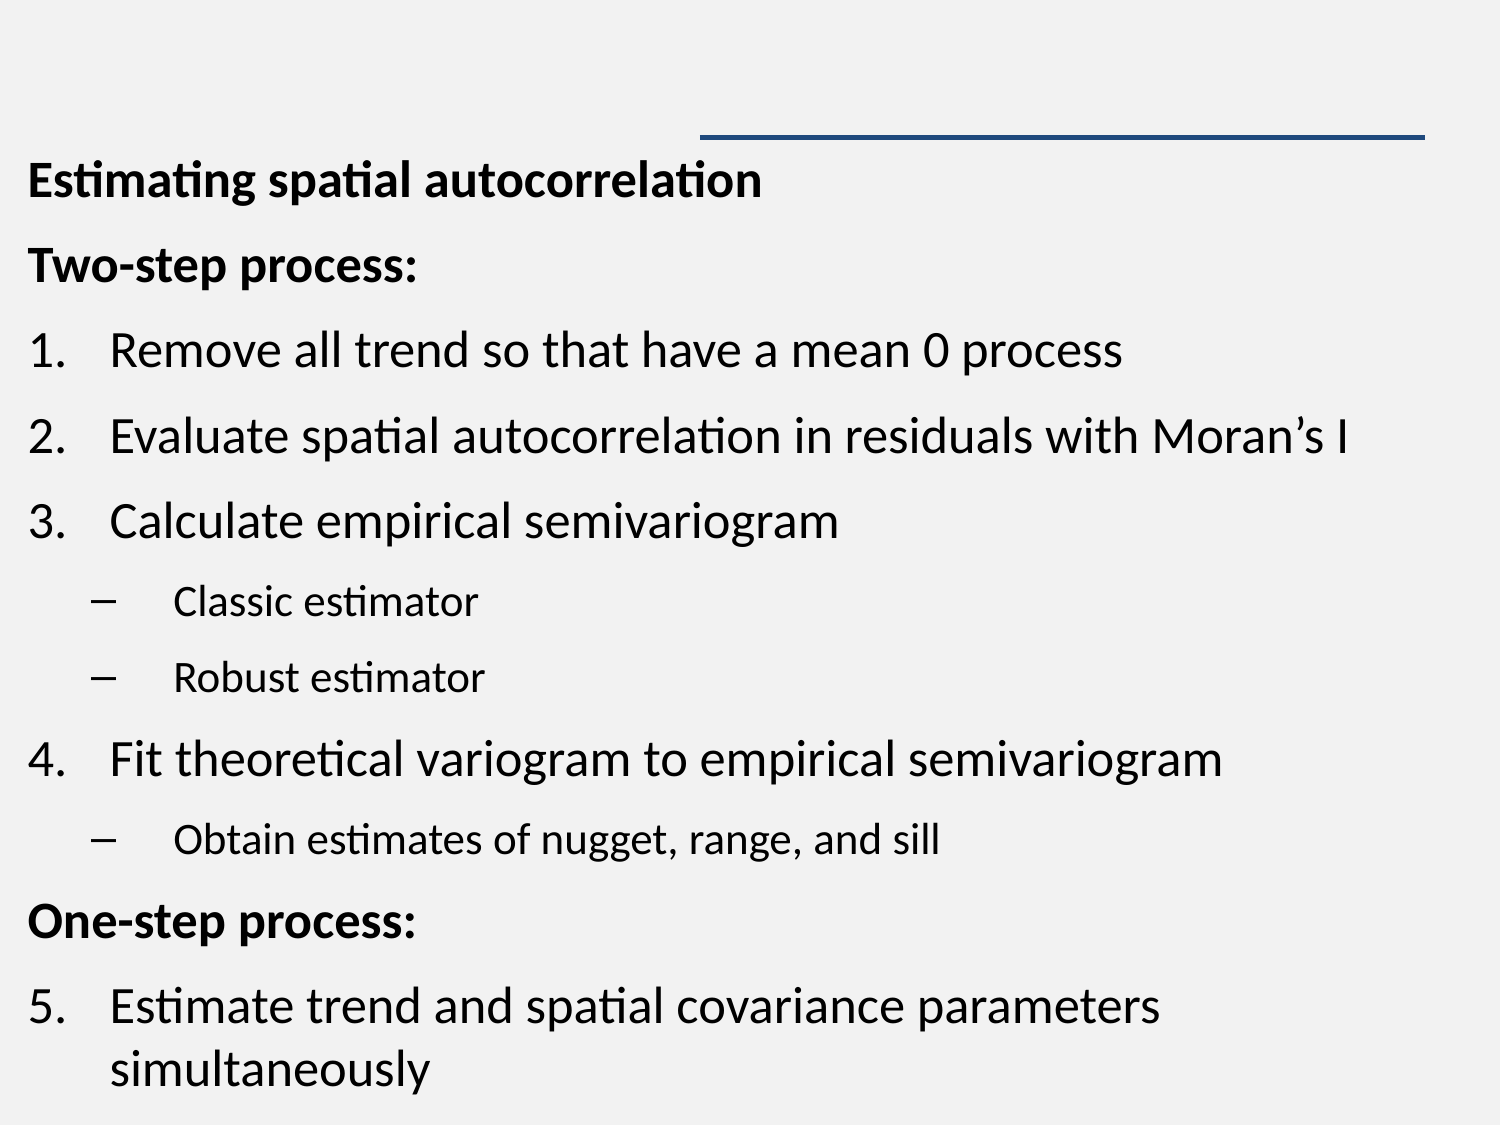

#
Estimating spatial autocorrelation
Two-step process:
Remove all trend so that have a mean 0 process
Evaluate spatial autocorrelation in residuals with Moran’s I
Calculate empirical semivariogram
Classic estimator
Robust estimator
Fit theoretical variogram to empirical semivariogram
Obtain estimates of nugget, range, and sill
One-step process:
Estimate trend and spatial covariance parameters simultaneously